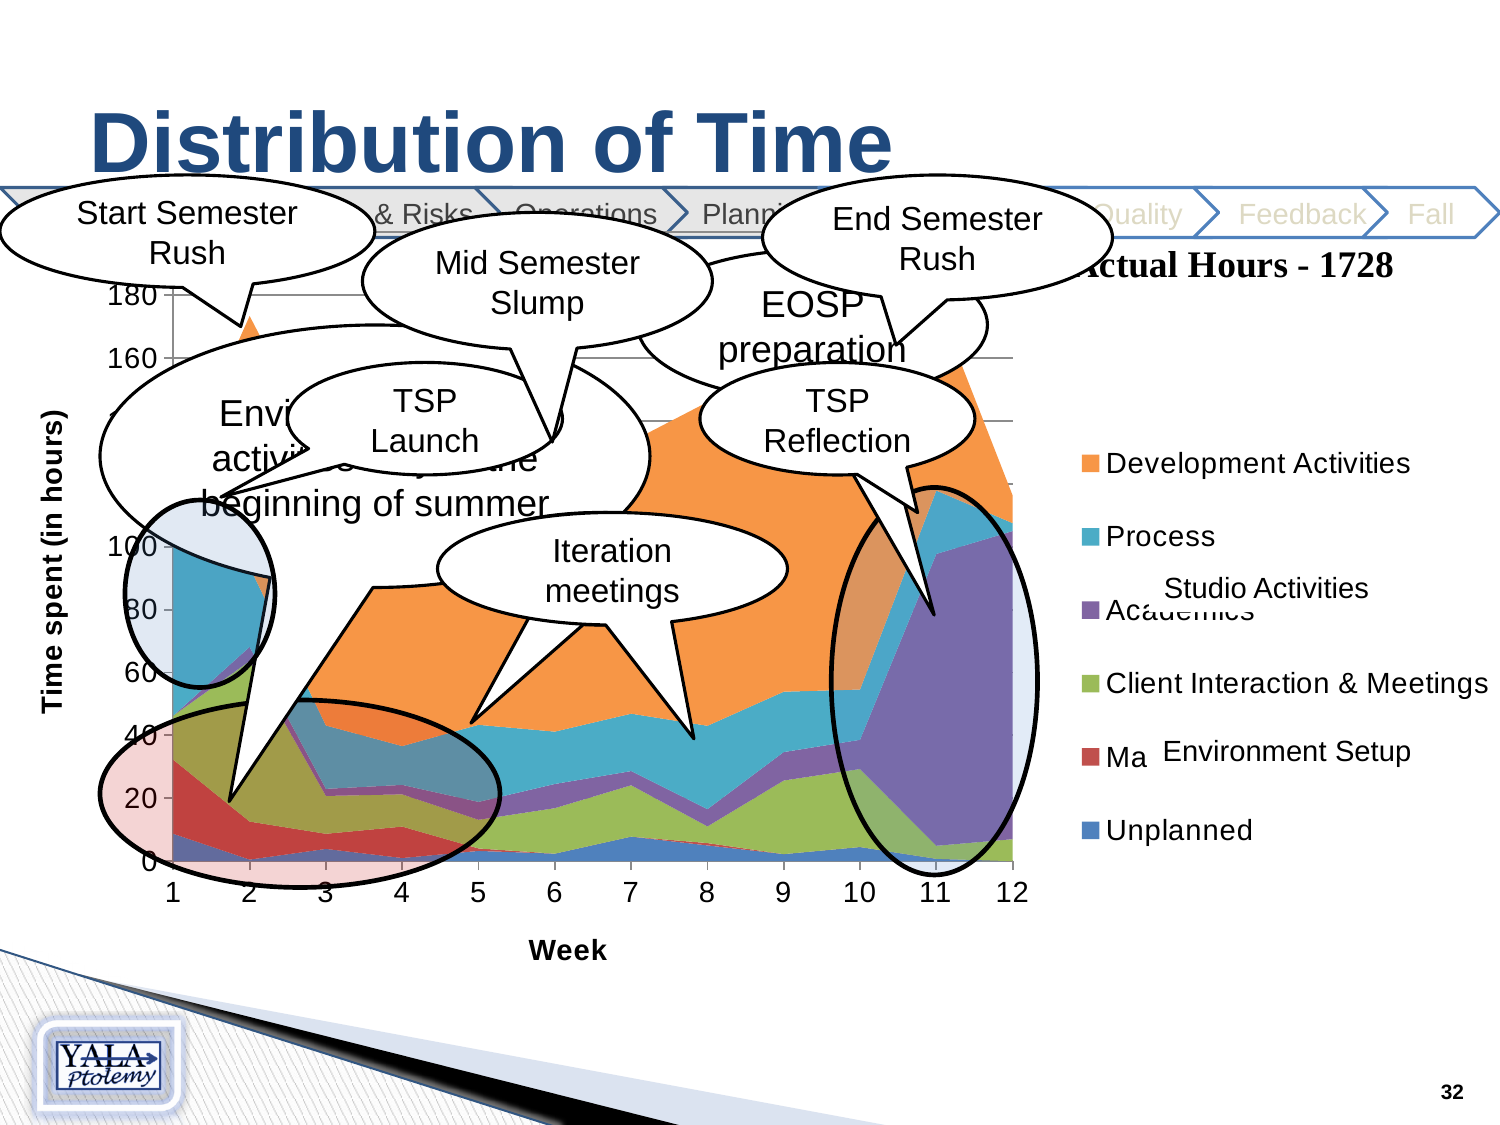

# Distribution of Time
Start Semester Rush
End Semester Rush
Mid Semester Slump
About
Demo
Goals & Risks
Operations
Planning
Development
Quality
Feedback
Fall

### Chart

| Category | Unplanned | Maintenance | Client Interaction & Meetings | Academics | Process | Development Activities |
|---|---|---|---|---|---|---|
EOSP preparation

Environment setup activities only at the beginning of summer

TSP Launch
TSP Reflection

Iteration meetings
TSP Launch
Studio Activities
Environment Setup
32